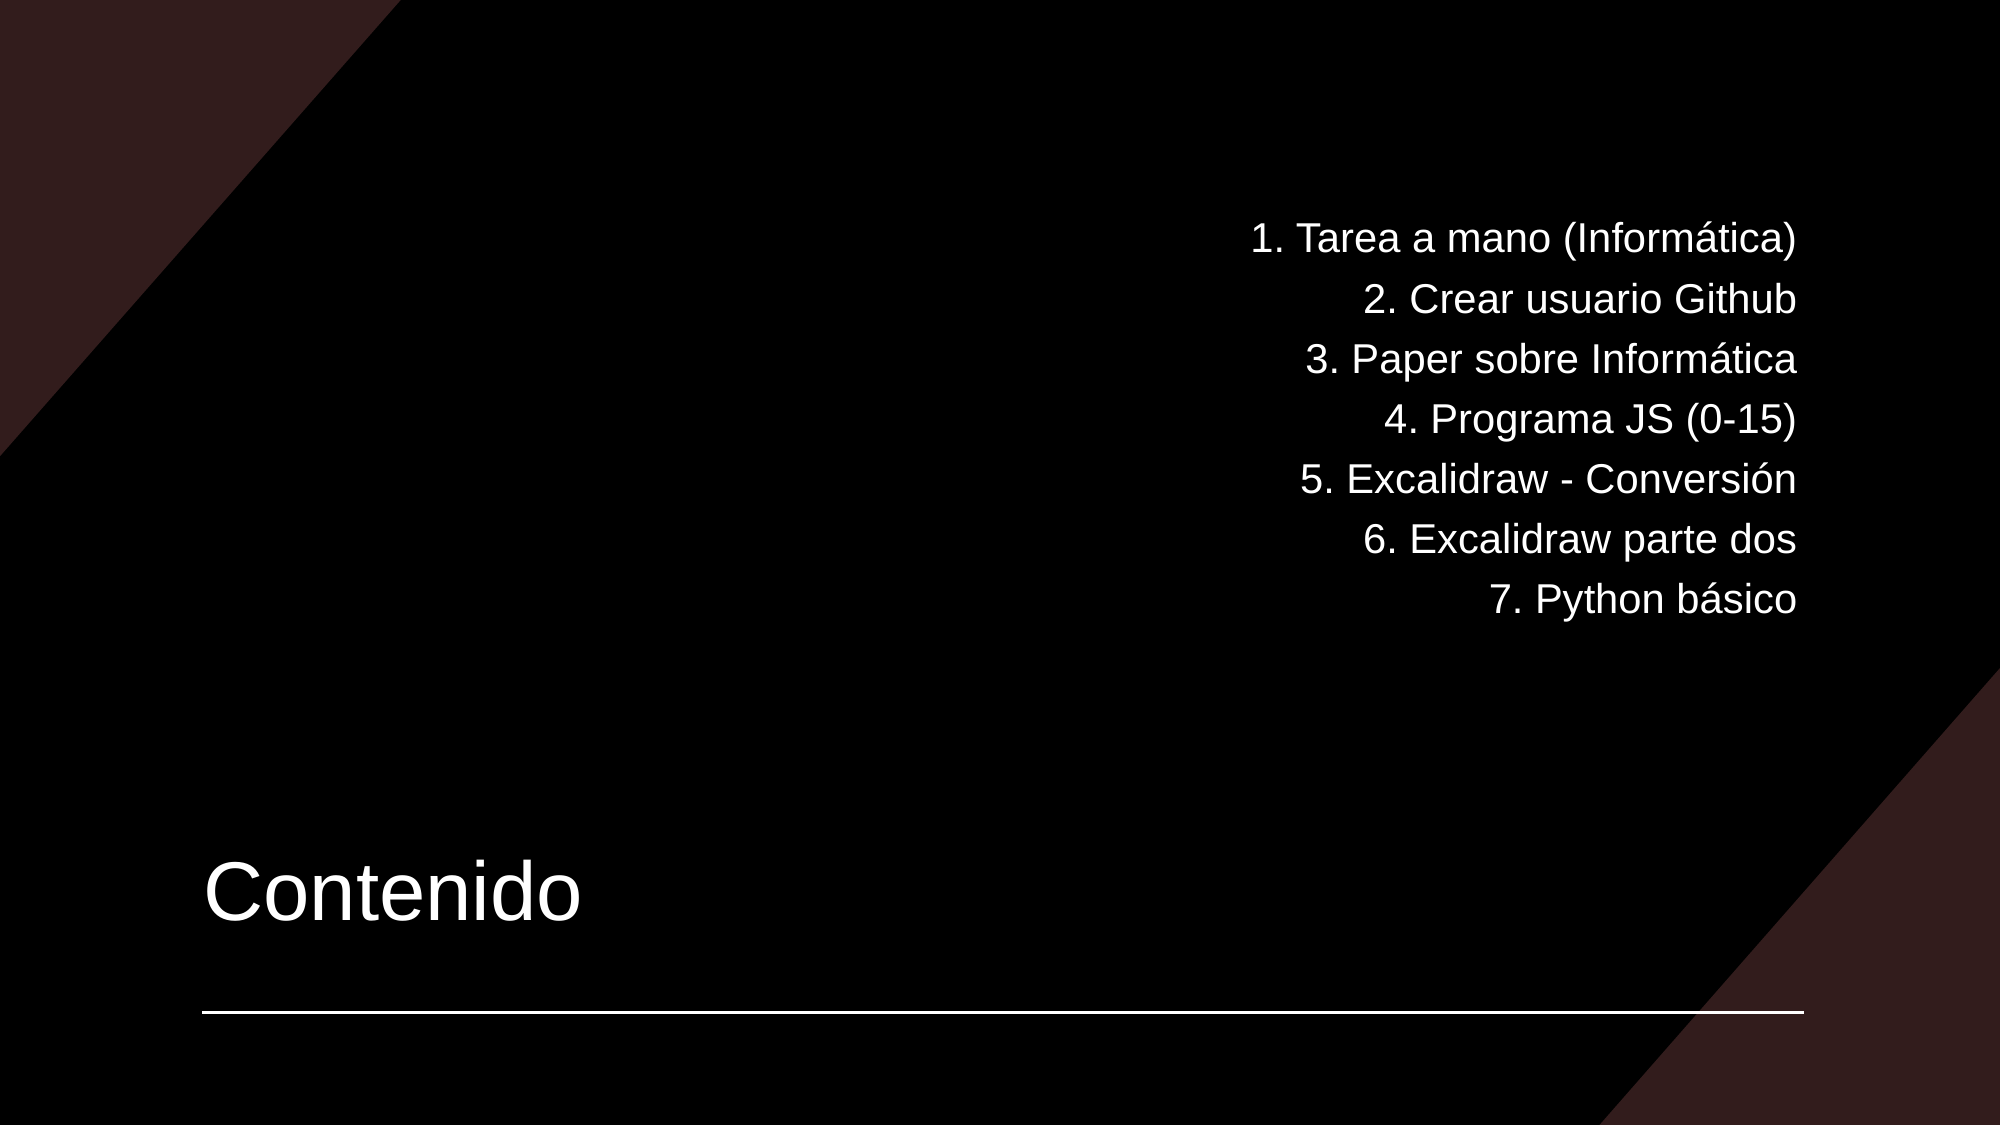

1. Tarea a mano (Informática)
2. Crear usuario Github
3. Paper sobre Informática
4. Programa JS (0-15)
5. Excalidraw - Conversión
6. Excalidraw parte dos
7. Python básico
# Contenido